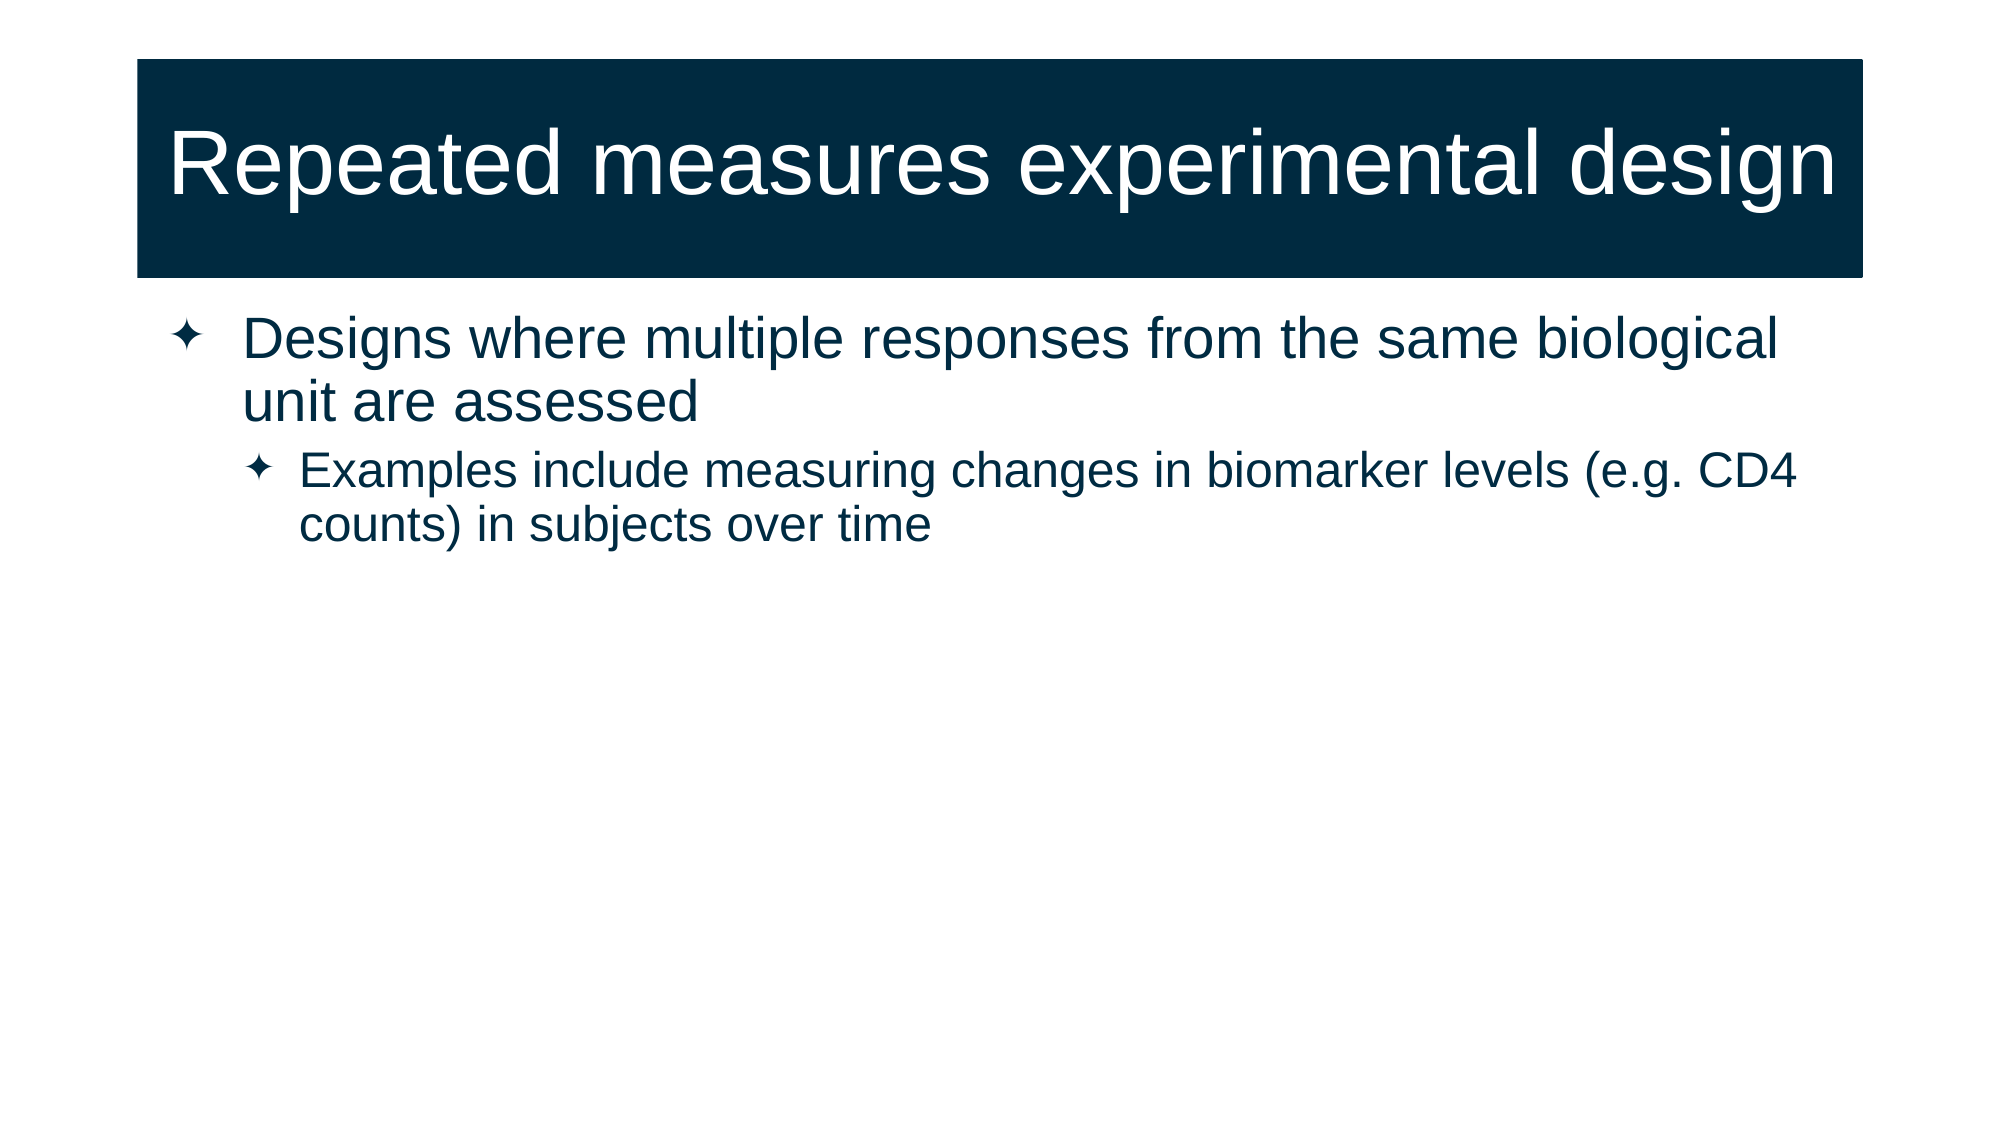

# Repeated measures experimental design
Designs where multiple responses from the same biological unit are assessed
Examples include measuring changes in biomarker levels (e.g. CD4 counts) in subjects over time